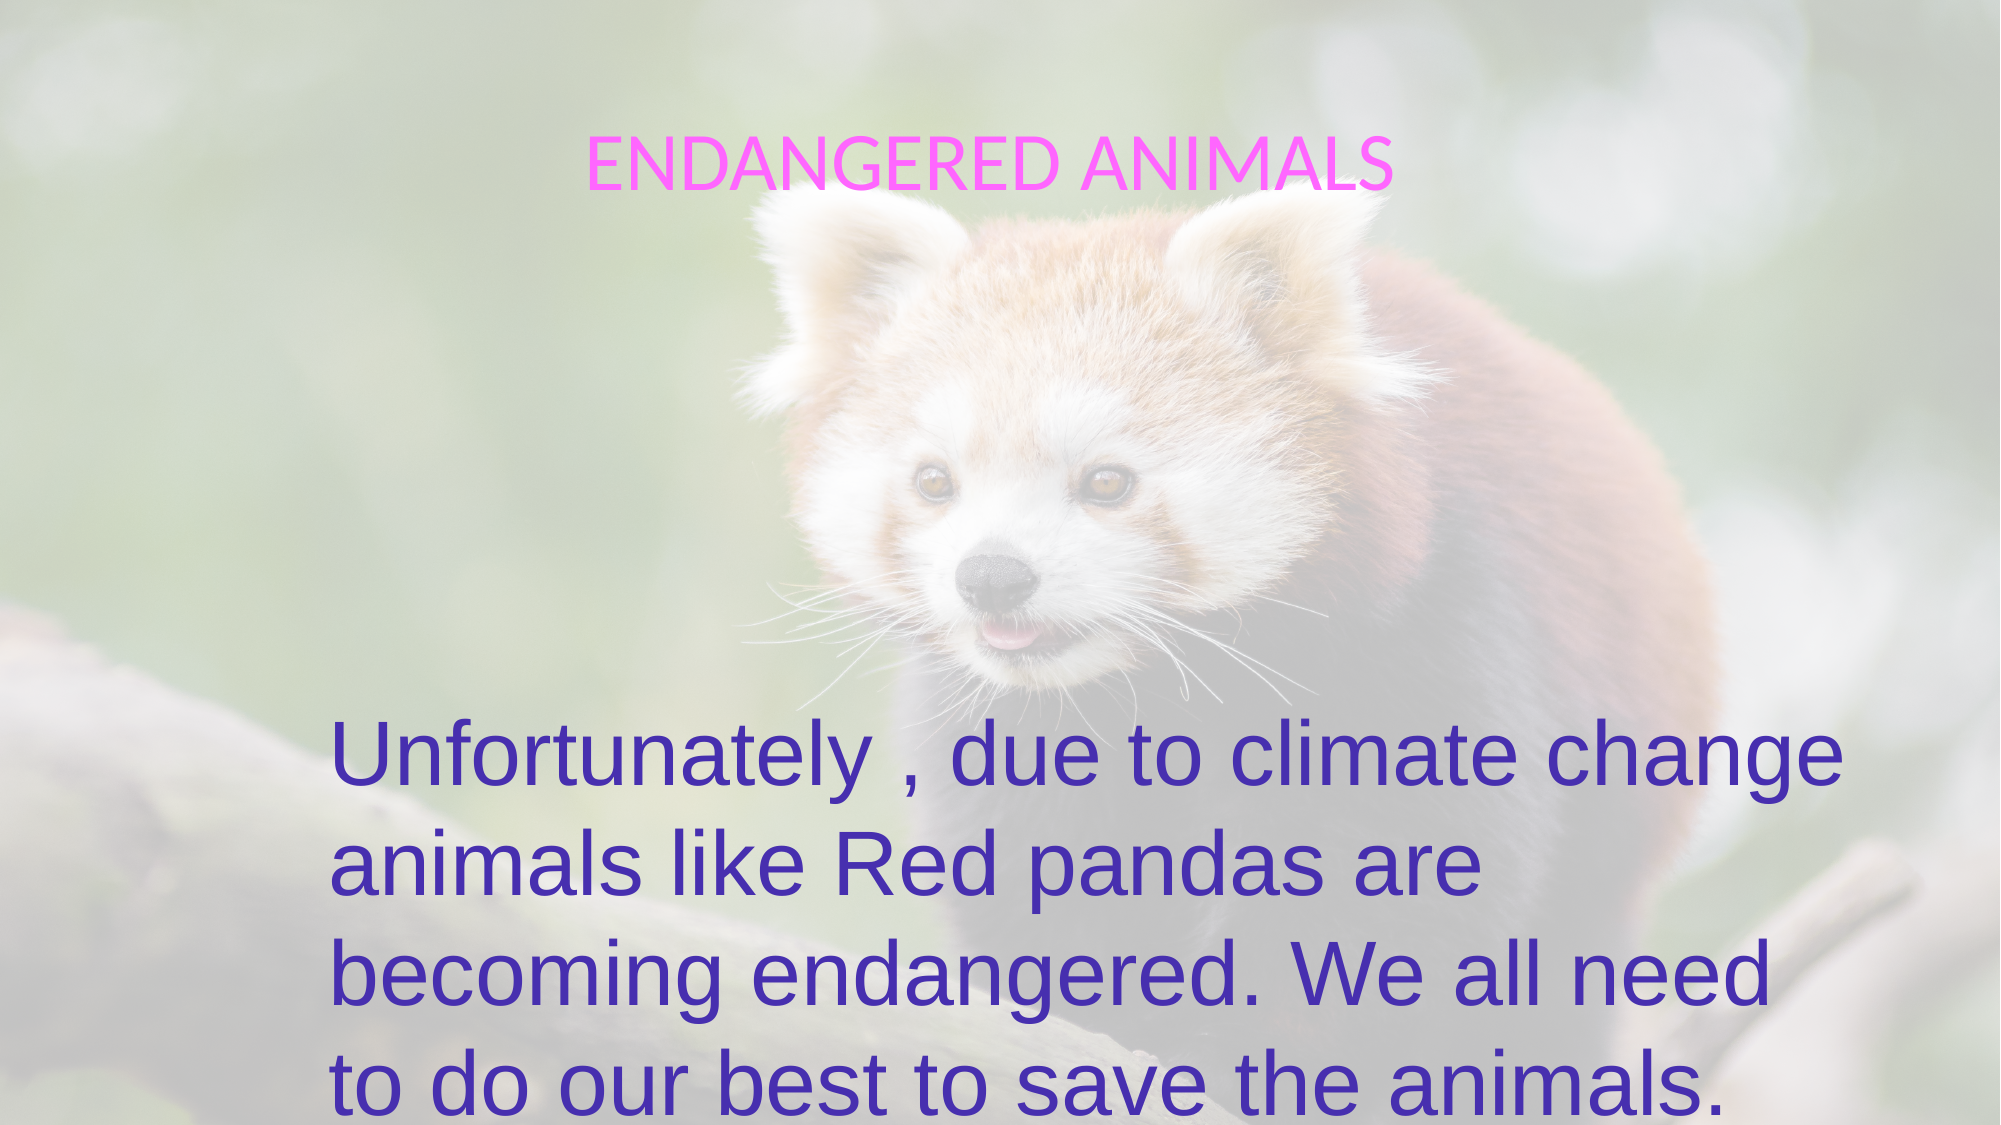

ENDANGERED ANIMALS
Unfortunately , due to climate change animals like Red pandas are becoming endangered. We all need to do our best to save the animals.